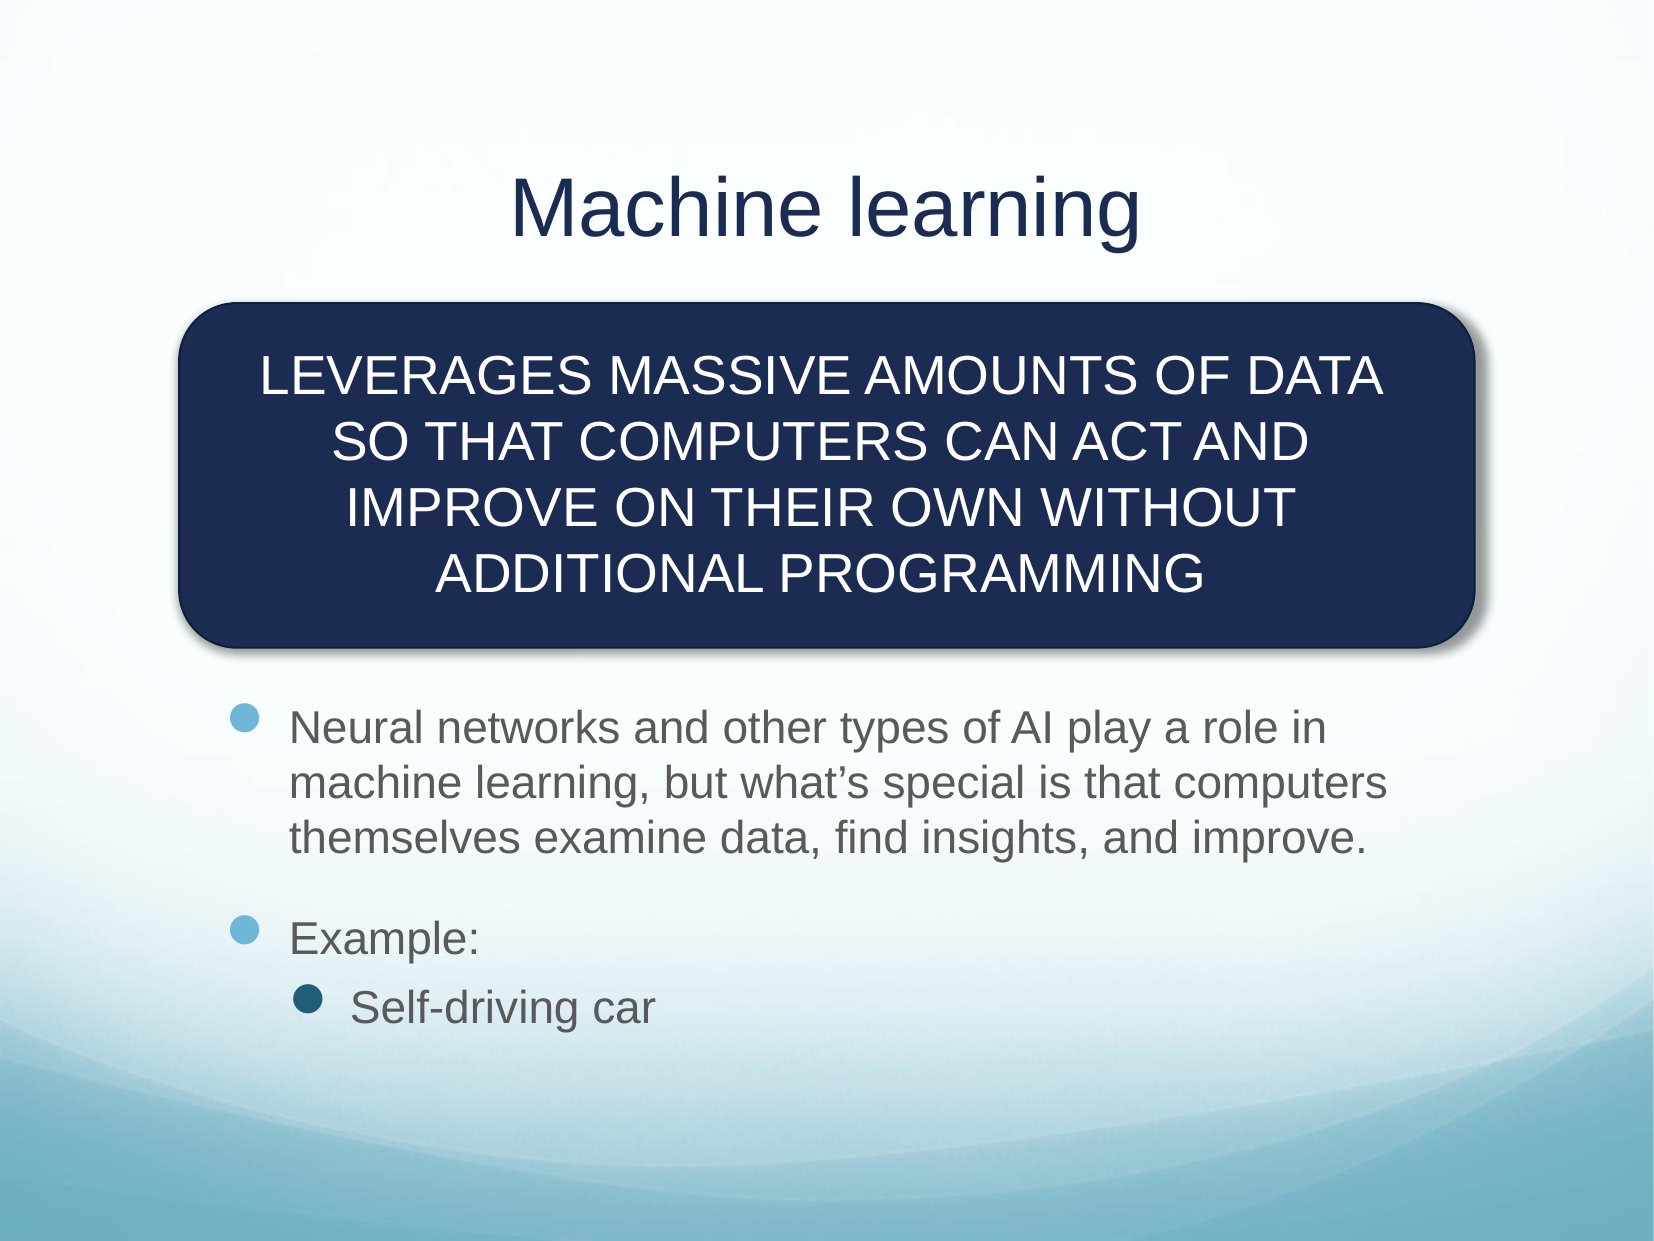

# Machine learning
Leverages massive amounts of data so that computers can act and improve on their own without additional programming
Neural networks and other types of AI play a role in machine learning, but what’s special is that computers themselves examine data, find insights, and improve.
Example:
Self-driving car